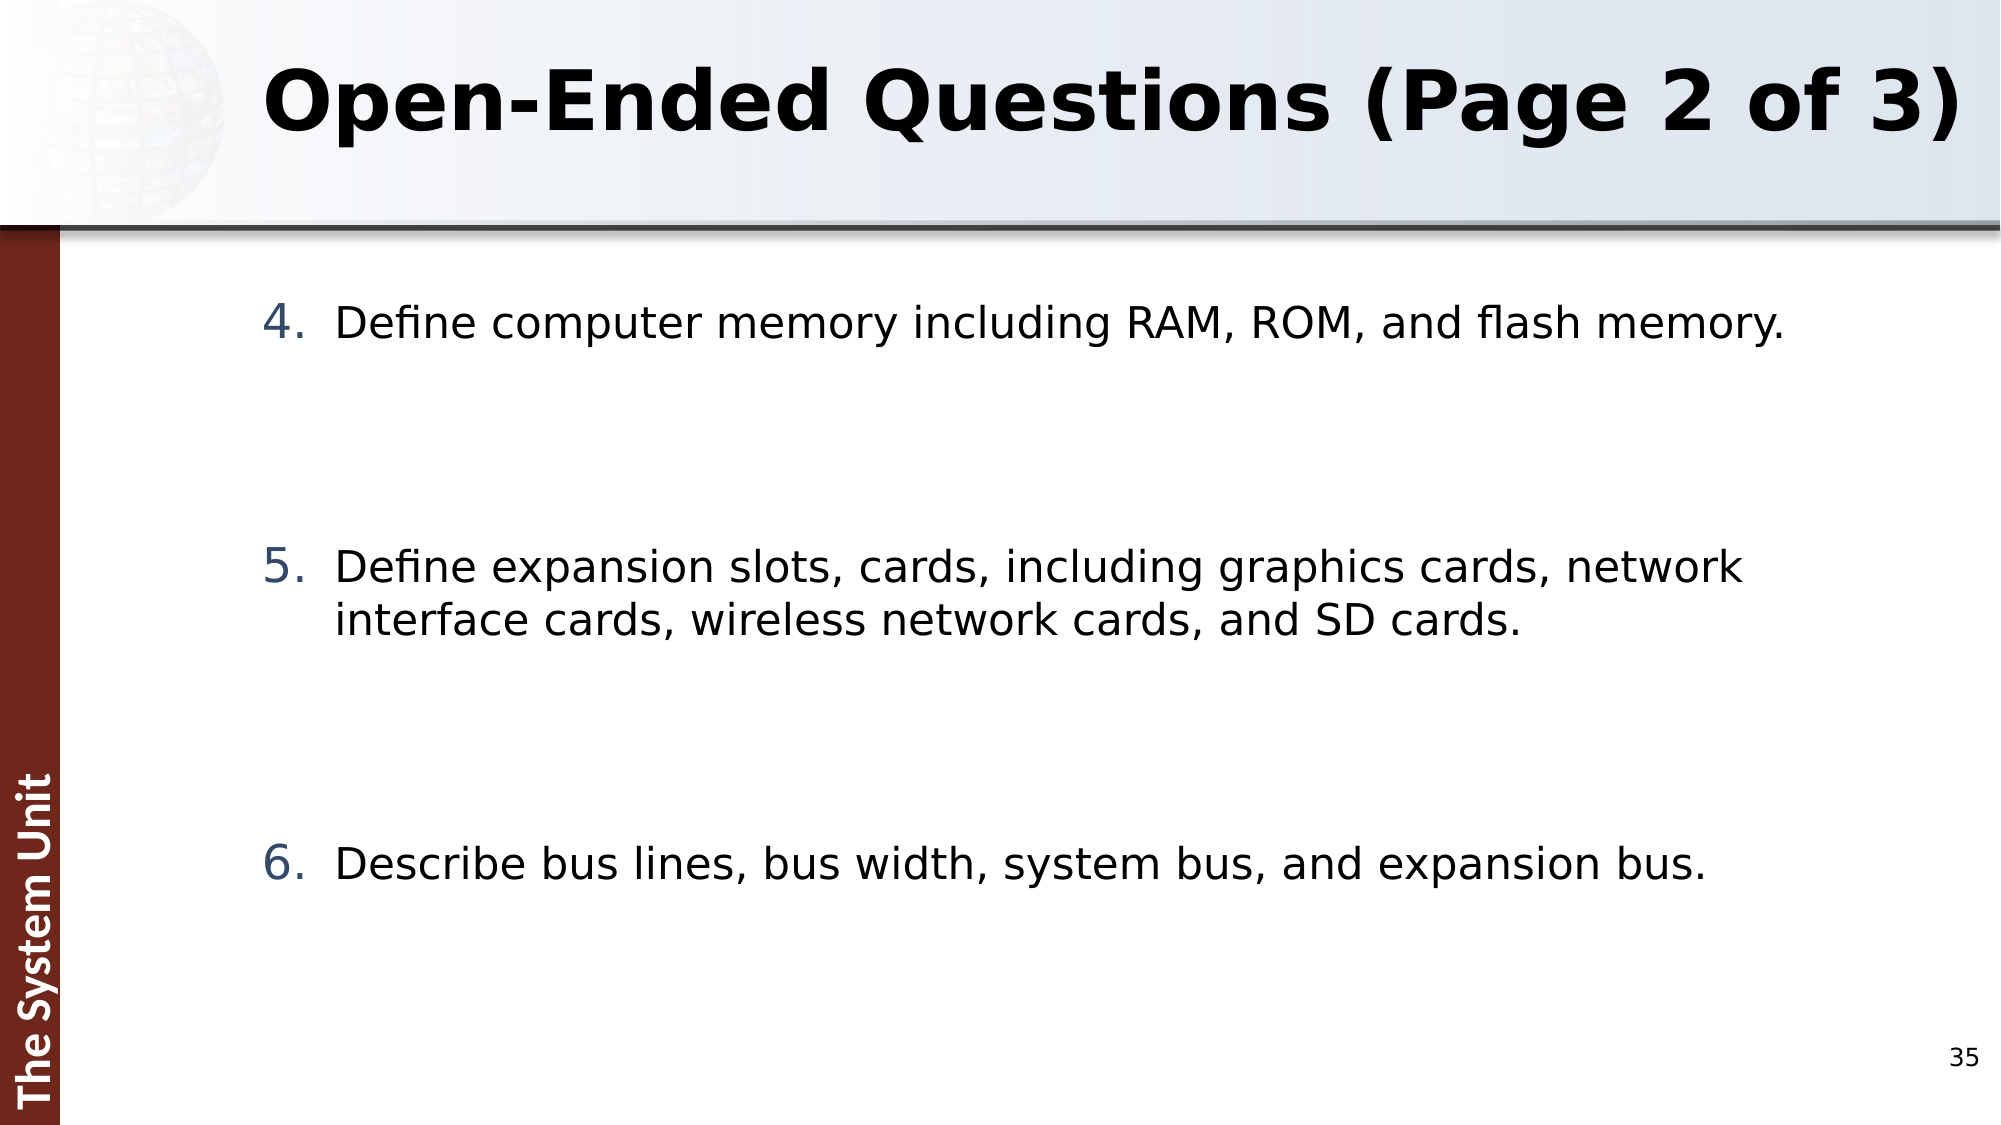

# Open-Ended Questions (Page 2 of 3)
Define computer memory including RAM, ROM, and flash memory.

Define expansion slots, cards, including graphics cards, network interface cards, wireless network cards, and SD cards.

Describe bus lines, bus width, system bus, and expansion bus.

35